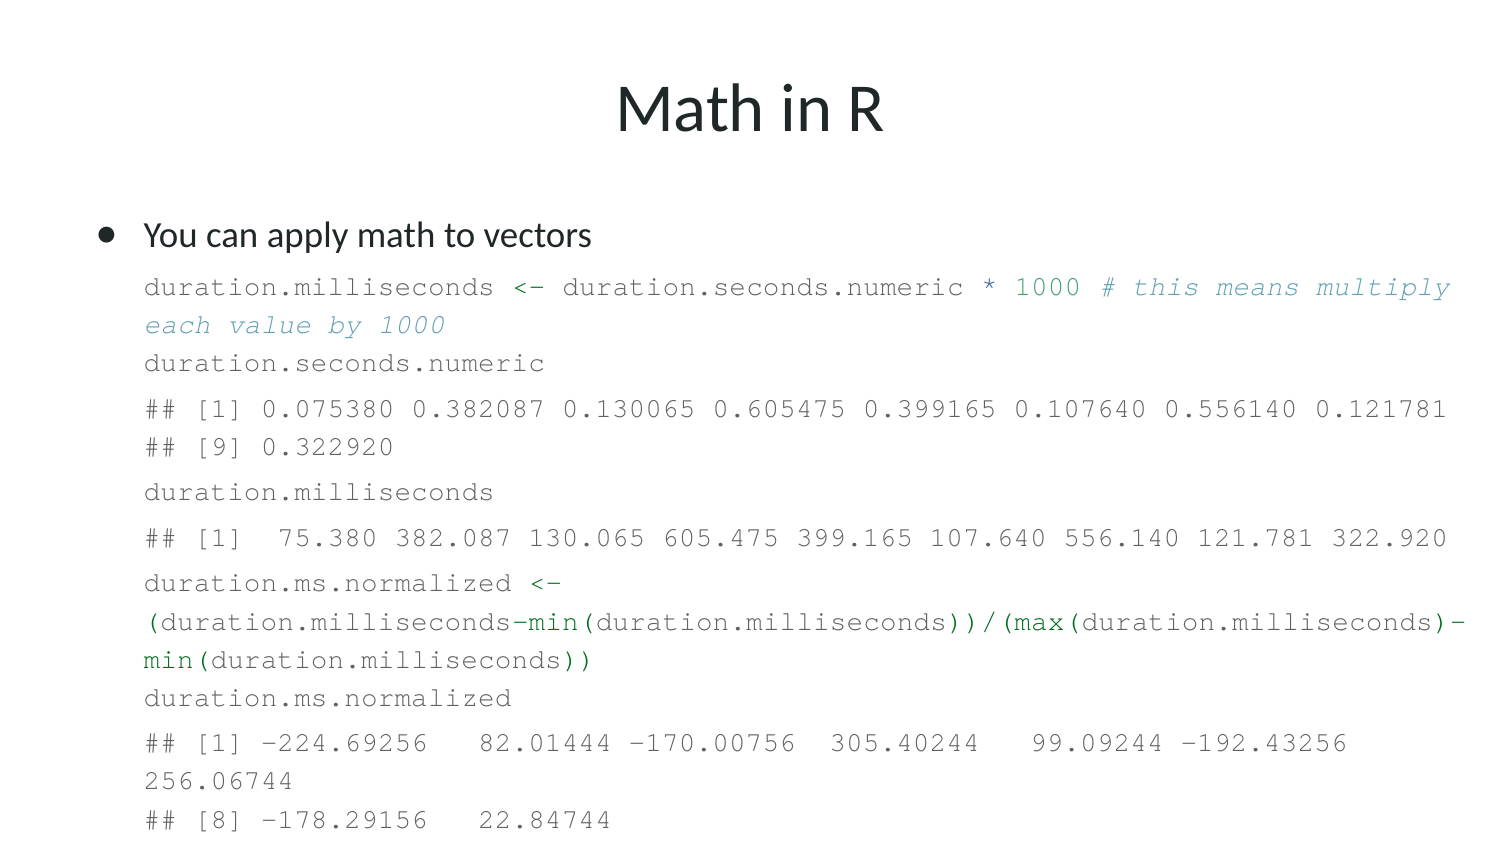

# Math in R
You can apply math to vectors
duration.milliseconds <- duration.seconds.numeric * 1000 # this means multiply each value by 1000
duration.seconds.numeric
## [1] 0.075380 0.382087 0.130065 0.605475 0.399165 0.107640 0.556140 0.121781 ## [9] 0.322920
duration.milliseconds
## [1]  75.380 382.087 130.065 605.475 399.165 107.640 556.140 121.781 322.920
duration.ms.normalized <- (duration.milliseconds-min(duration.milliseconds))/(max(duration.milliseconds)-min(duration.milliseconds))
duration.ms.normalized
## [1] -224.69256   82.01444 -170.00756  305.40244   99.09244 -192.43256  256.06744 ## [8] -178.29156   22.84744